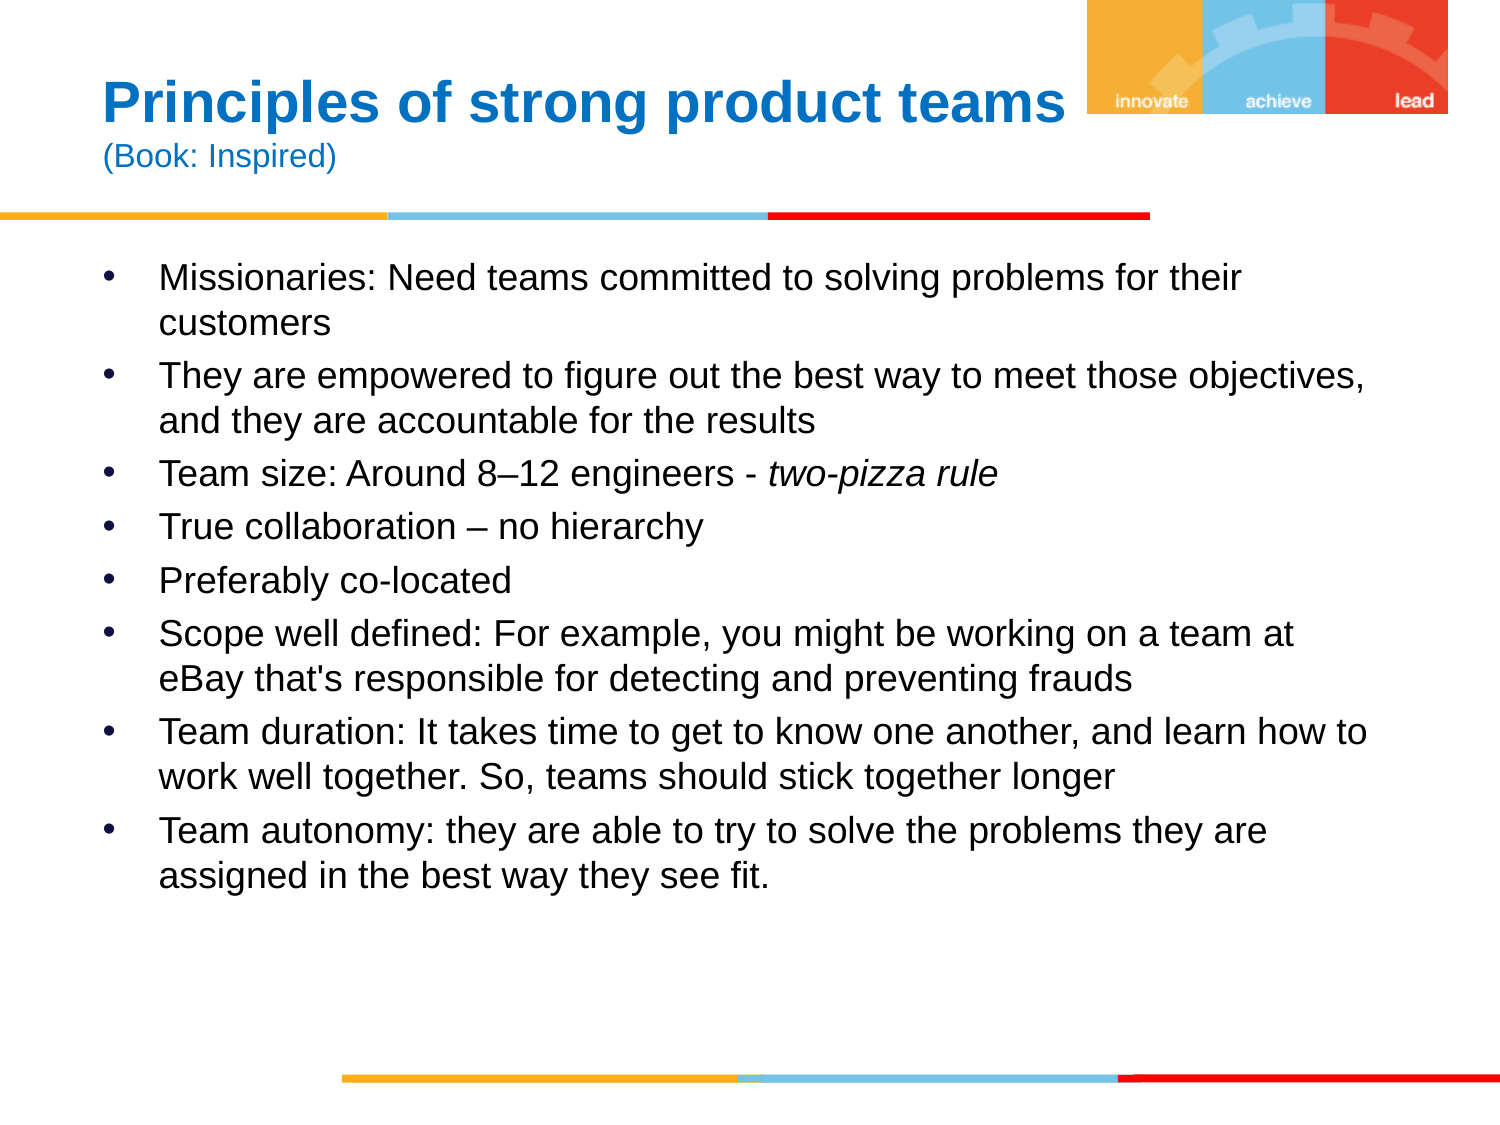

Principles of strong product teams
(Book: Inspired)
Missionaries: Need teams committed to solving problems for their customers
They are empowered to figure out the best way to meet those objectives, and they are accountable for the results
Team size: Around 8–12 engineers - two‐pizza rule
True collaboration – no hierarchy
Preferably co-located
Scope well defined: For example, you might be working on a team at eBay that's responsible for detecting and preventing frauds
Team duration: It takes time to get to know one another, and learn how to work well together. So, teams should stick together longer
Team autonomy: they are able to try to solve the problems they are assigned in the best way they see fit.